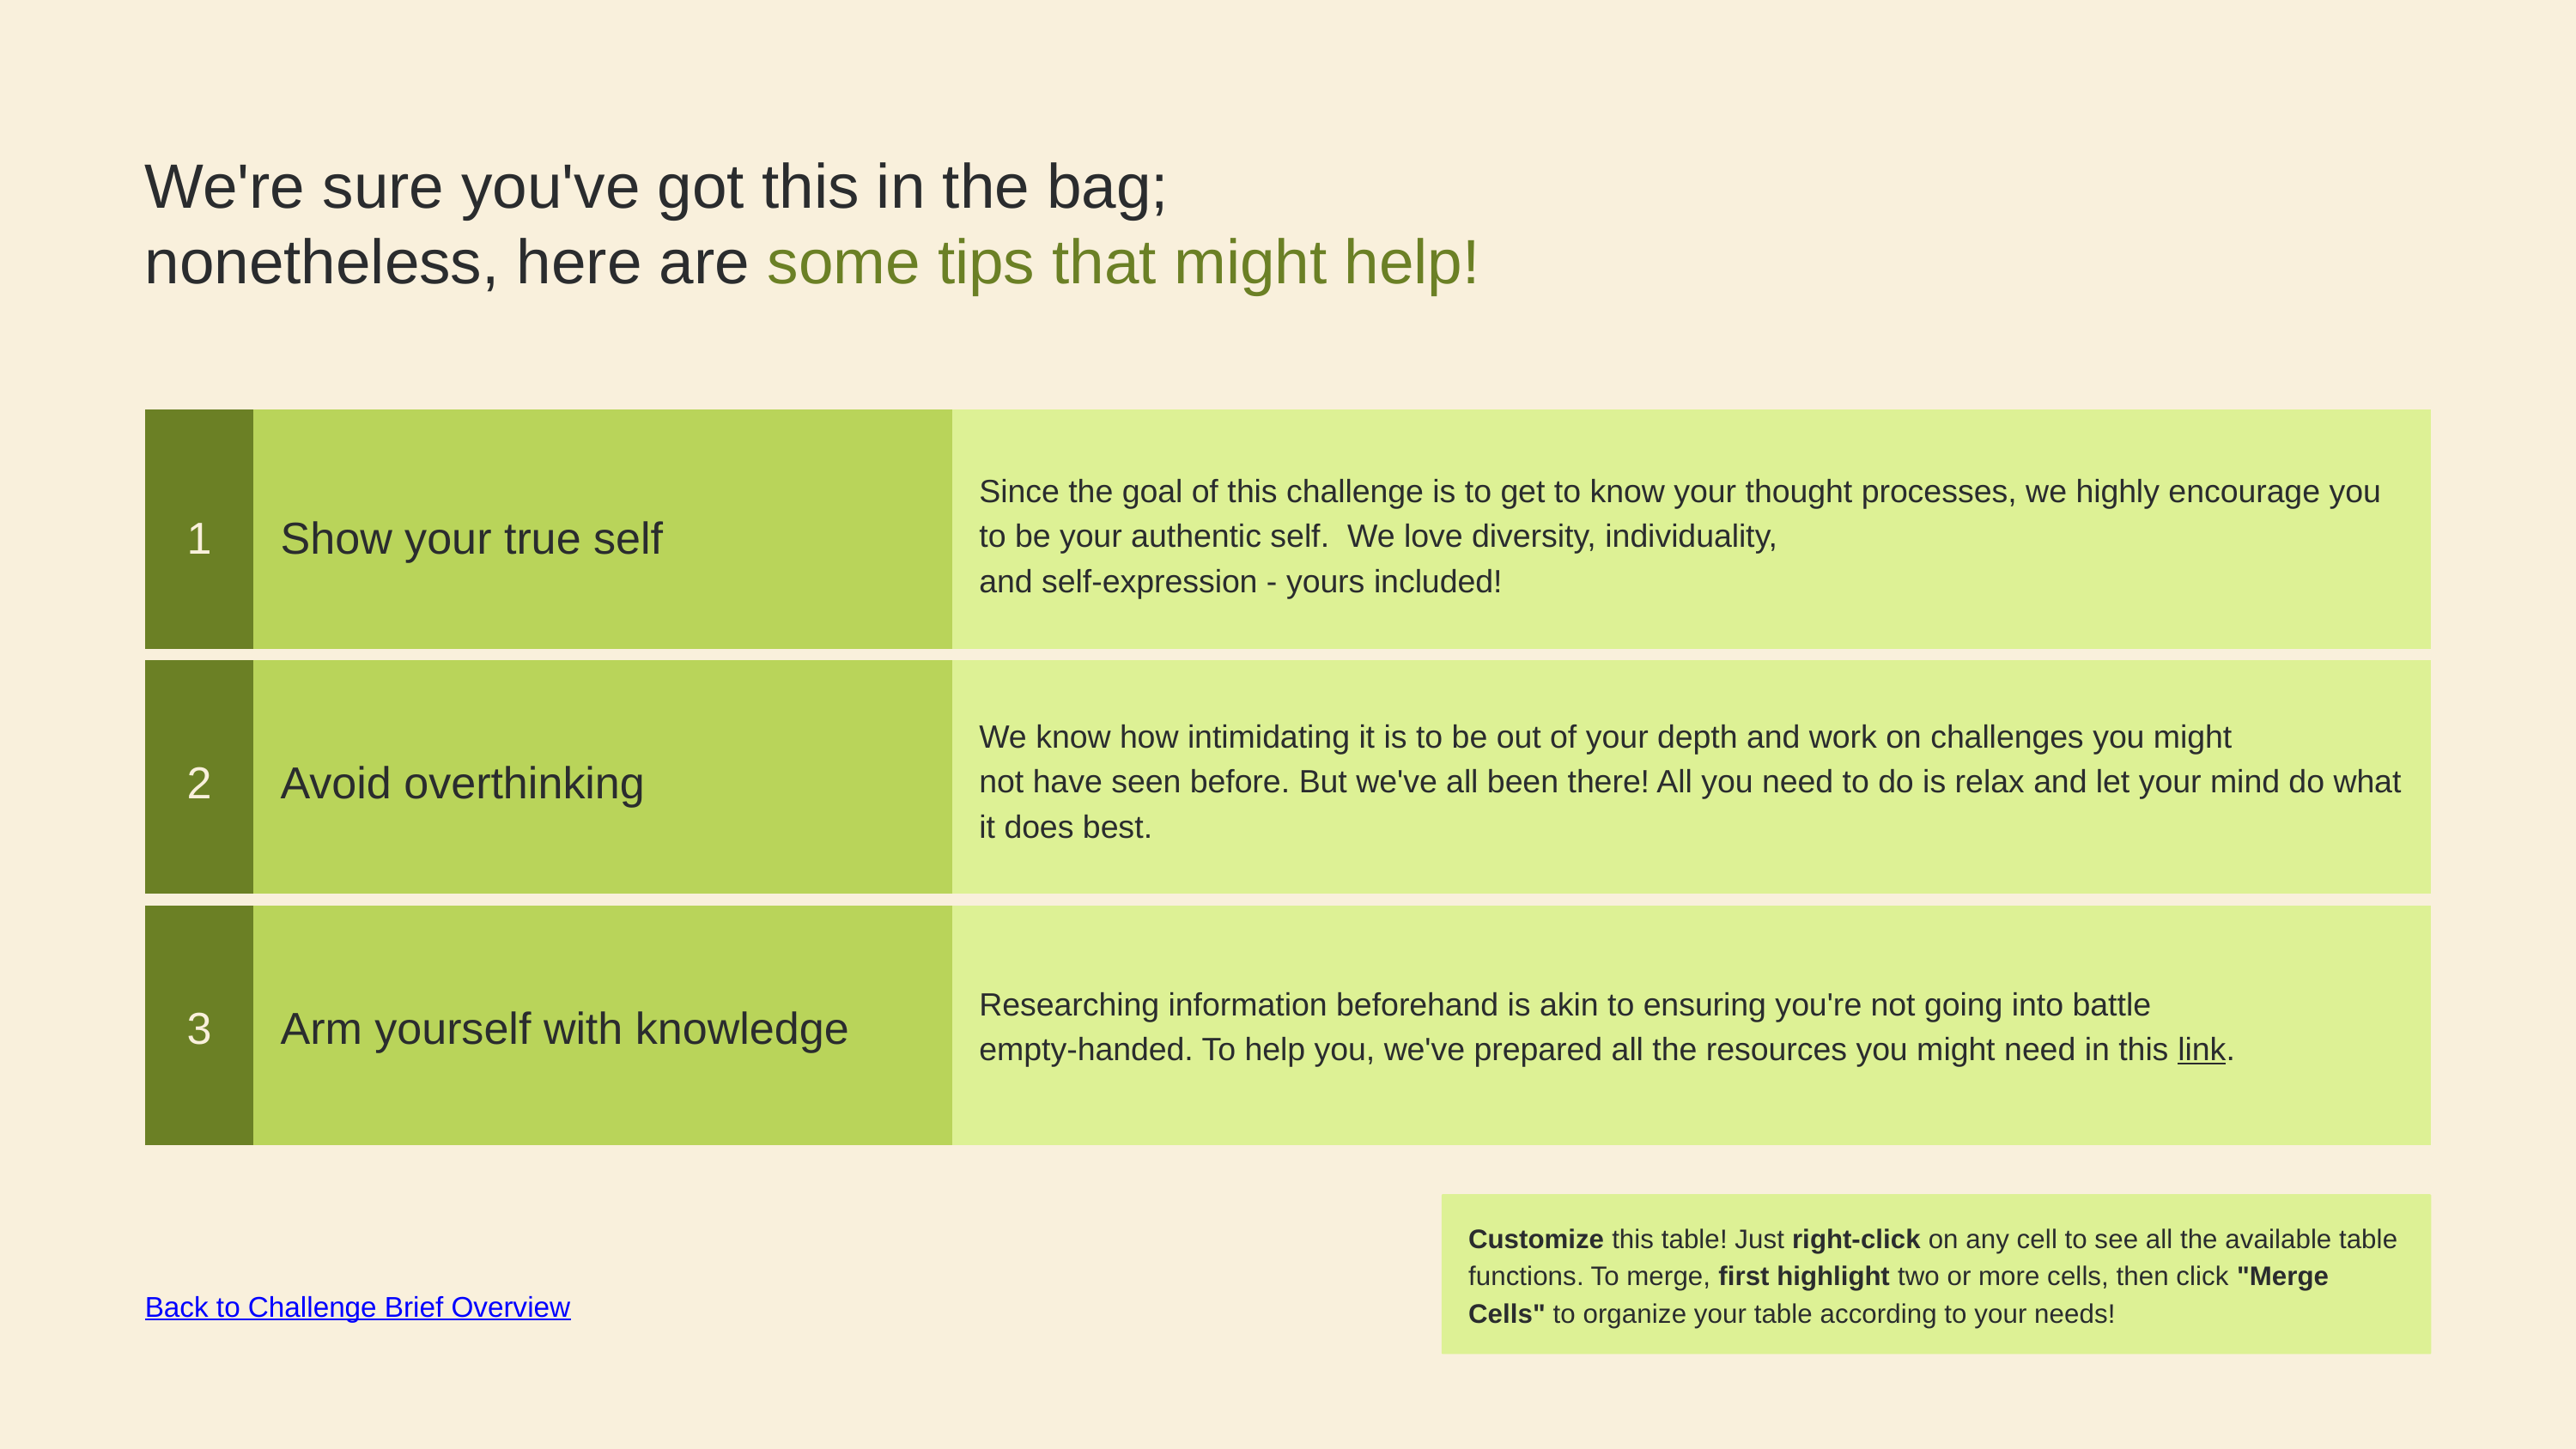

We're sure you've got this in the bag;
nonetheless, here are some tips that might help!
| 1 | Show your true self | Since the goal of this challenge is to get to know your thought processes, we highly encourage you to be your authentic self. We love diversity, individuality, and self-expression - yours included! |
| --- | --- | --- |
| 2 | Avoid overthinking | We know how intimidating it is to be out of your depth and work on challenges you might not have seen before. But we've all been there! All you need to do is relax and let your mind do what it does best. |
| 3 | Arm yourself with knowledge | Researching information beforehand is akin to ensuring you're not going into battle empty-handed. To help you, we've prepared all the resources you might need in this link. |

Customize this table! Just right-click on any cell to see all the available table functions. To merge, first highlight two or more cells, then click "Merge Cells" to organize your table according to your needs!
Back to Challenge Brief Overview